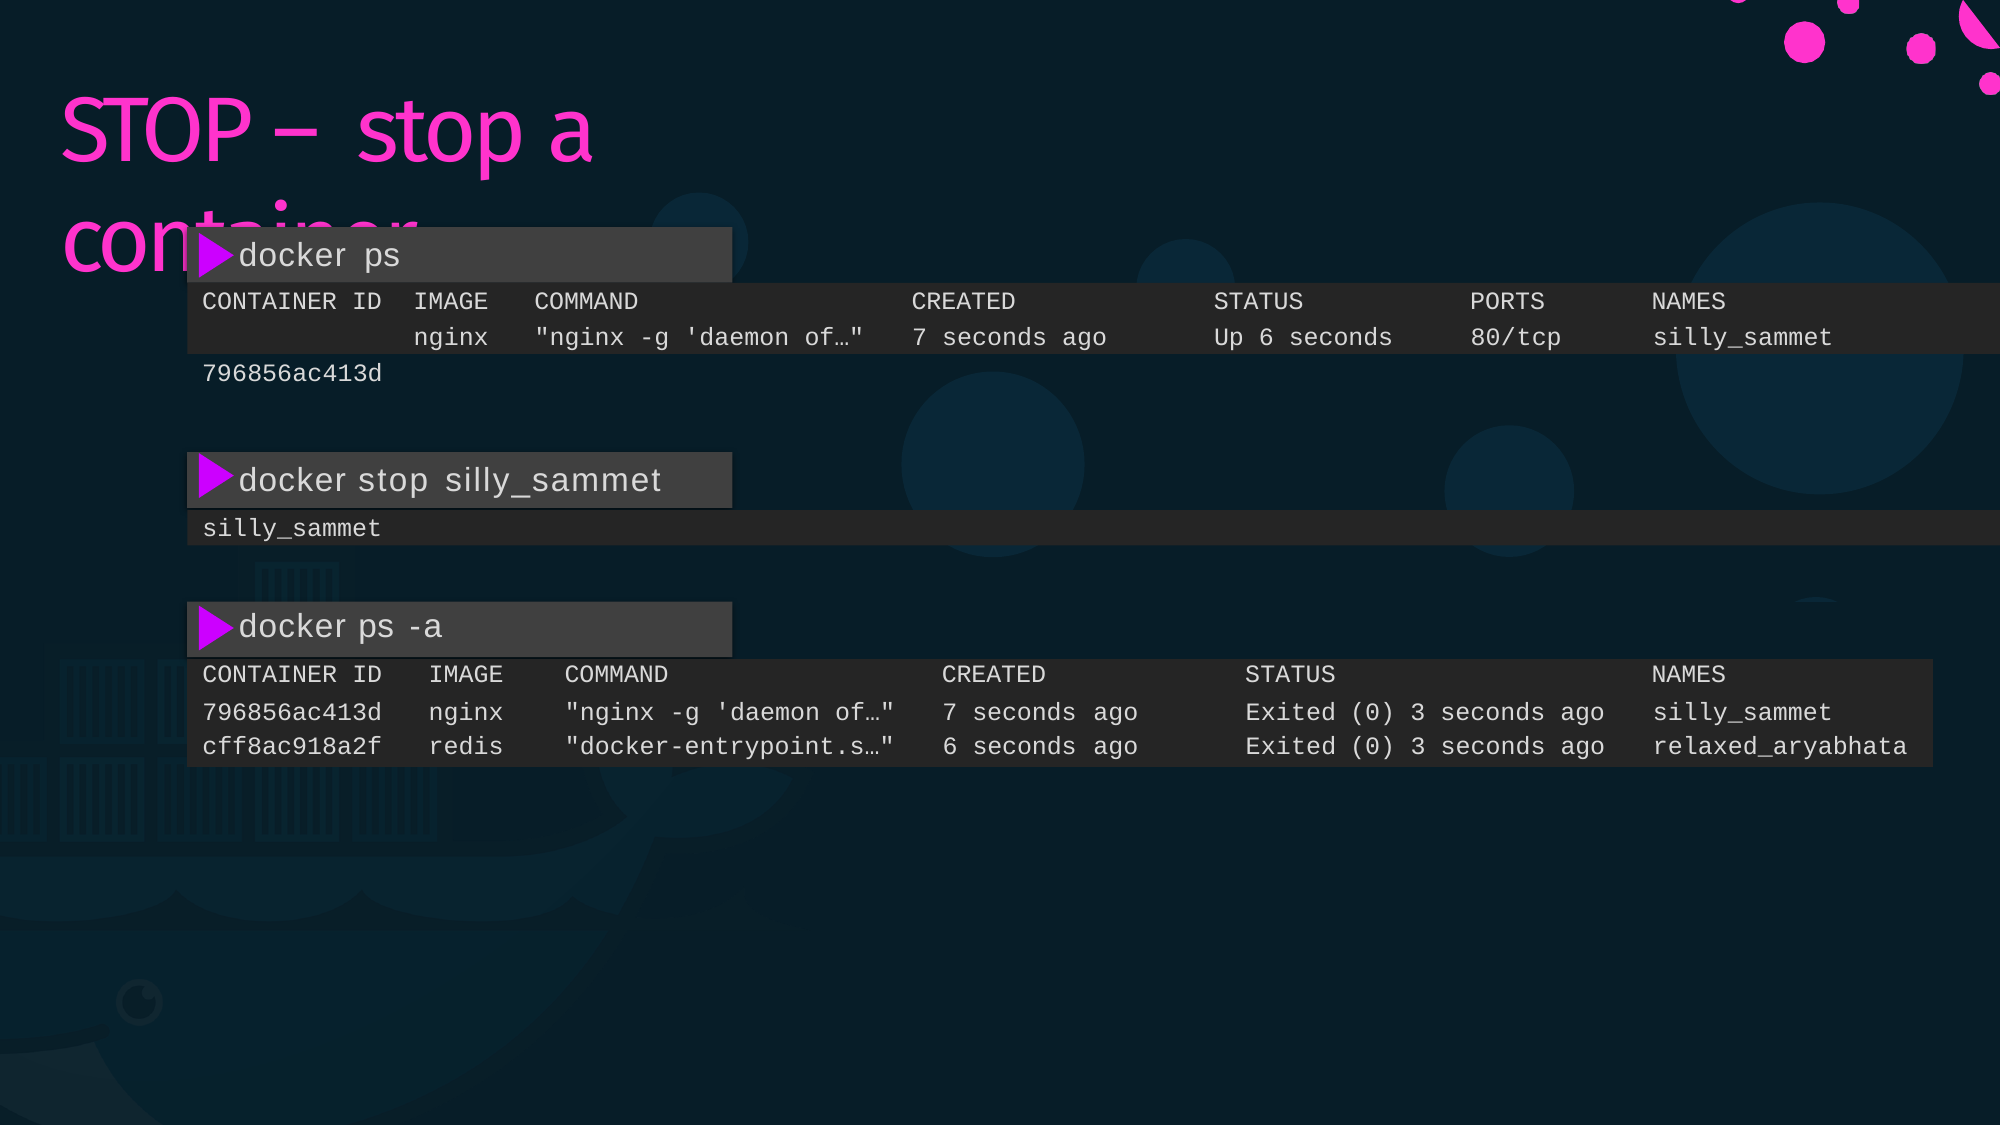

# STOP – stop a container

docker ps

CONTAINER ID  796856ac413d
IMAGE
nginx
COMMAND
"nginx -g 'daemon of…"
CREATED
7 seconds ago
STATUS
Up 6 seconds
PORTS
80/tcp
NAMES
silly_sammet

docker stop silly_sammet
silly_sammet

| docker ps -a |  |  |  |  |  |  |  |  |  |
| --- | --- | --- | --- | --- | --- | --- | --- | --- | --- |
|  | CONTAINER ID | IMAGE | COMMAND | CREATED |  | STATUS |  |  | NAMES |
|  | 796856ac413d | nginx | "nginx -g 'daemon of…" | 7 seconds | ago | Exited | (0) | 3 seconds ago | silly\_sammet |
|  | cff8ac918a2f | redis | "docker-entrypoint.s…" | 6 seconds | ago | Exited | (0) | 3 seconds ago | relaxed\_aryabhata |